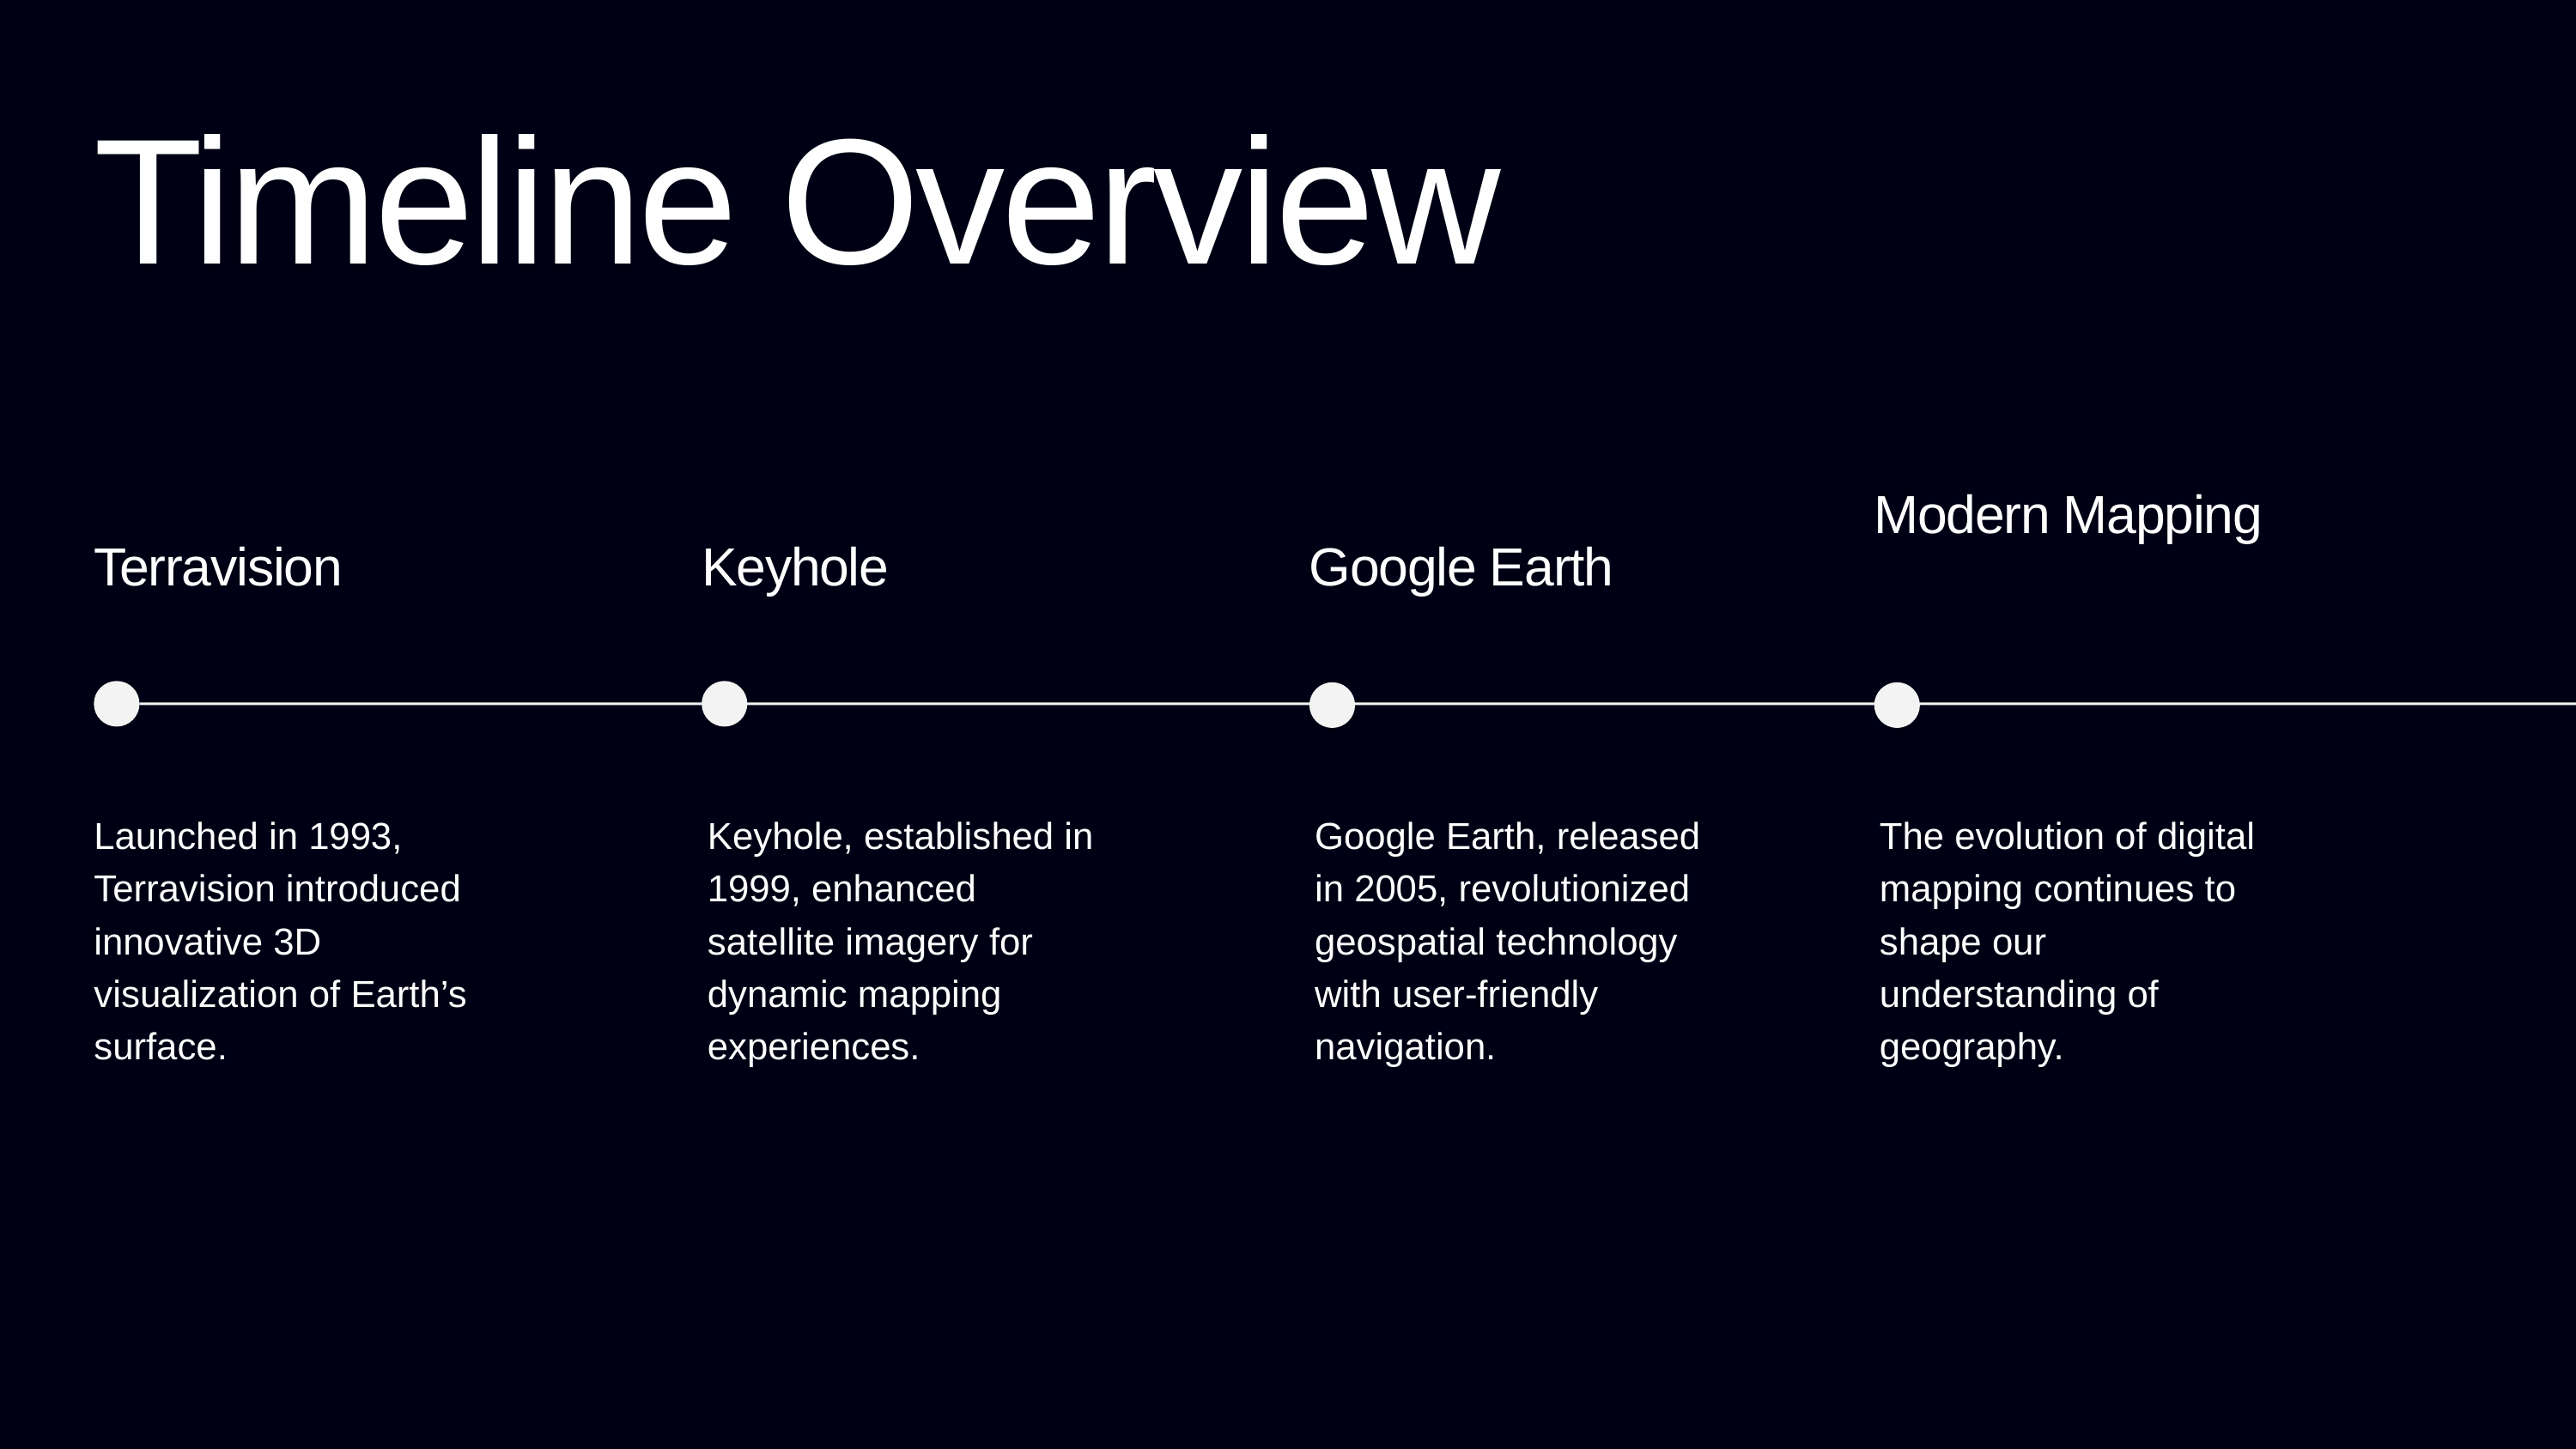

Timeline Overview
Modern Mapping
Terravision
Keyhole
Google Earth

Launched in 1993, Terravision introduced innovative 3D visualization of Earth’s surface.
Keyhole, established in 1999, enhanced satellite imagery for dynamic mapping experiences.
Google Earth, released in 2005, revolutionized geospatial technology with user-friendly navigation.
The evolution of digital mapping continues to shape our understanding of geography.